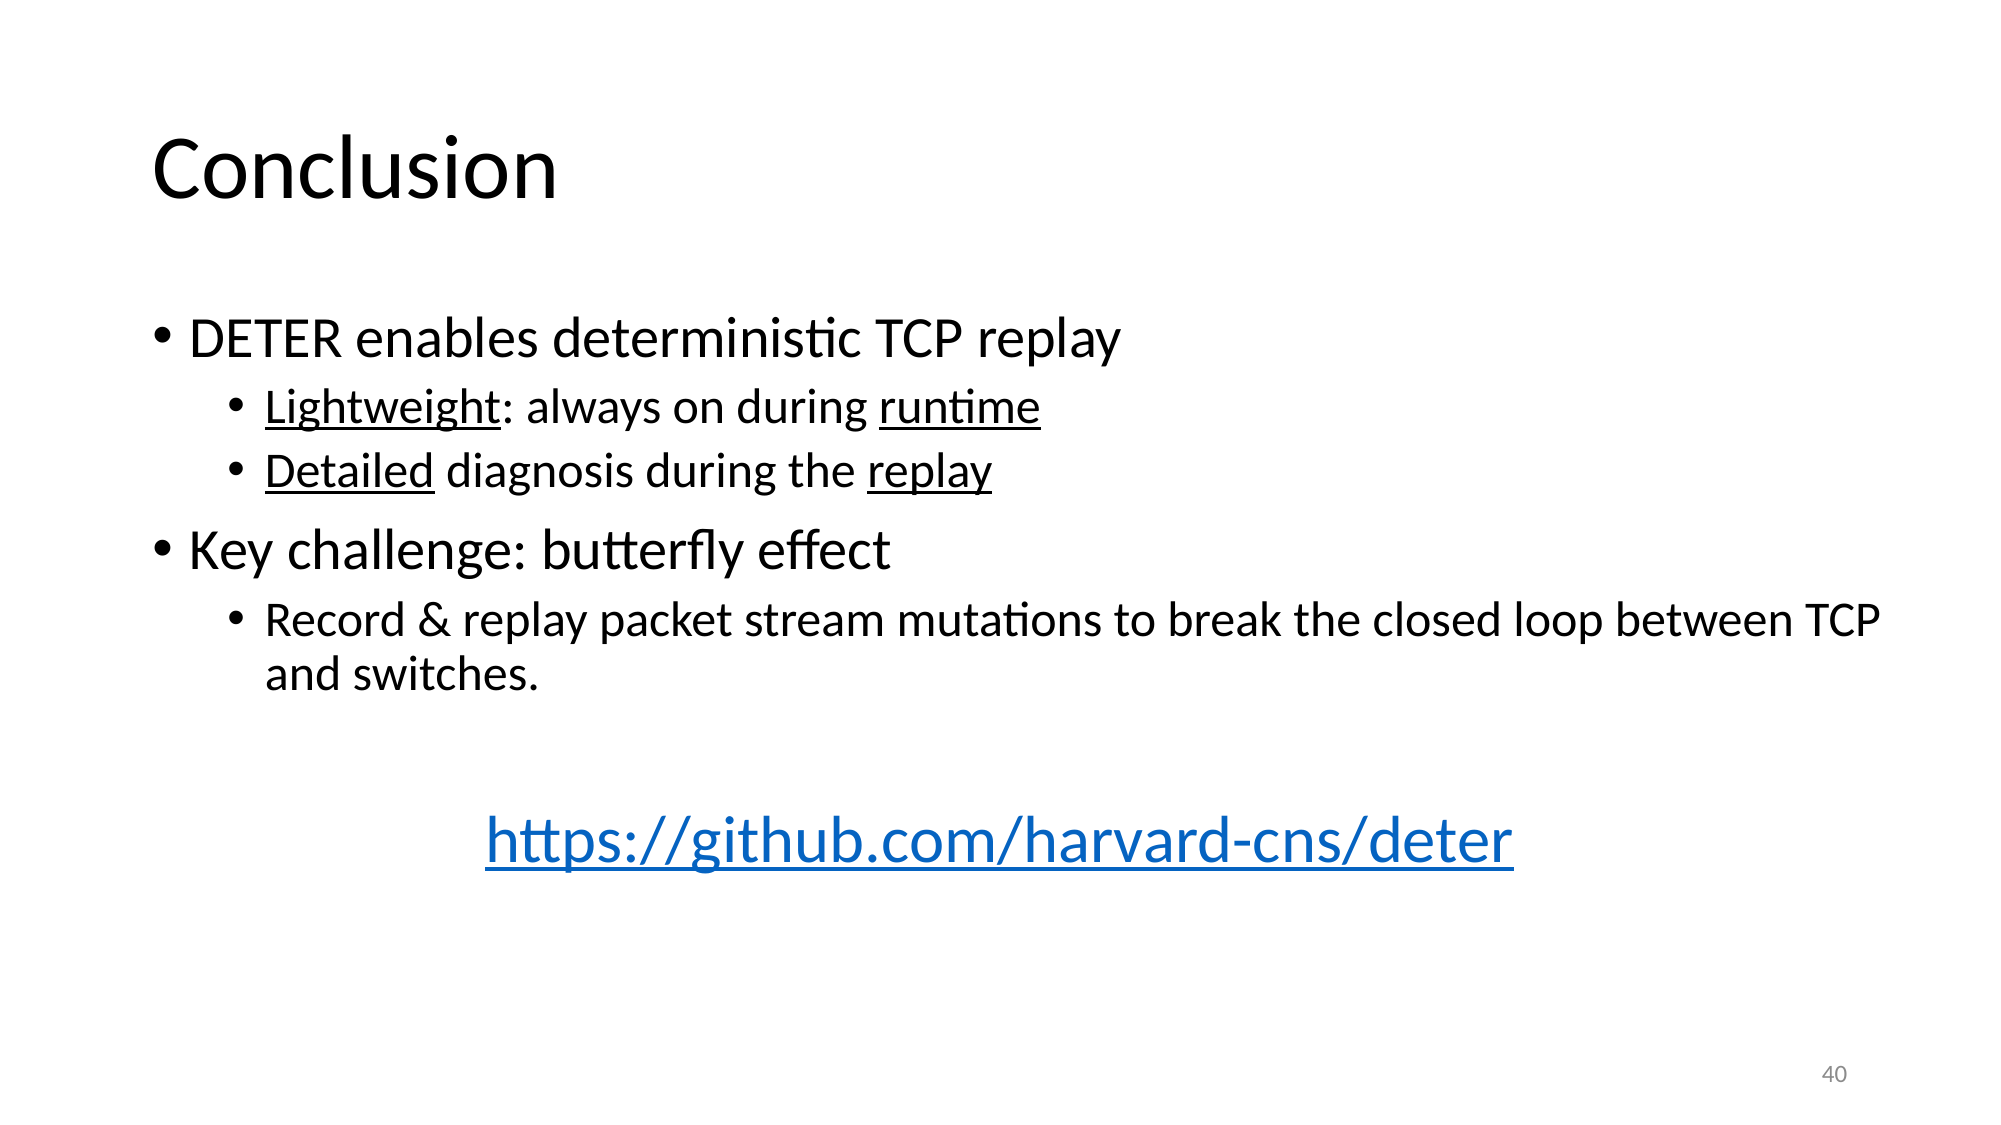

# Conclusion
DETER enables deterministic TCP replay
Lightweight: always on during runtime
Detailed diagnosis during the replay
Key challenge: butterfly effect
Record & replay packet stream mutations to break the closed loop between TCP and switches.
https://github.com/harvard-cns/deter
40